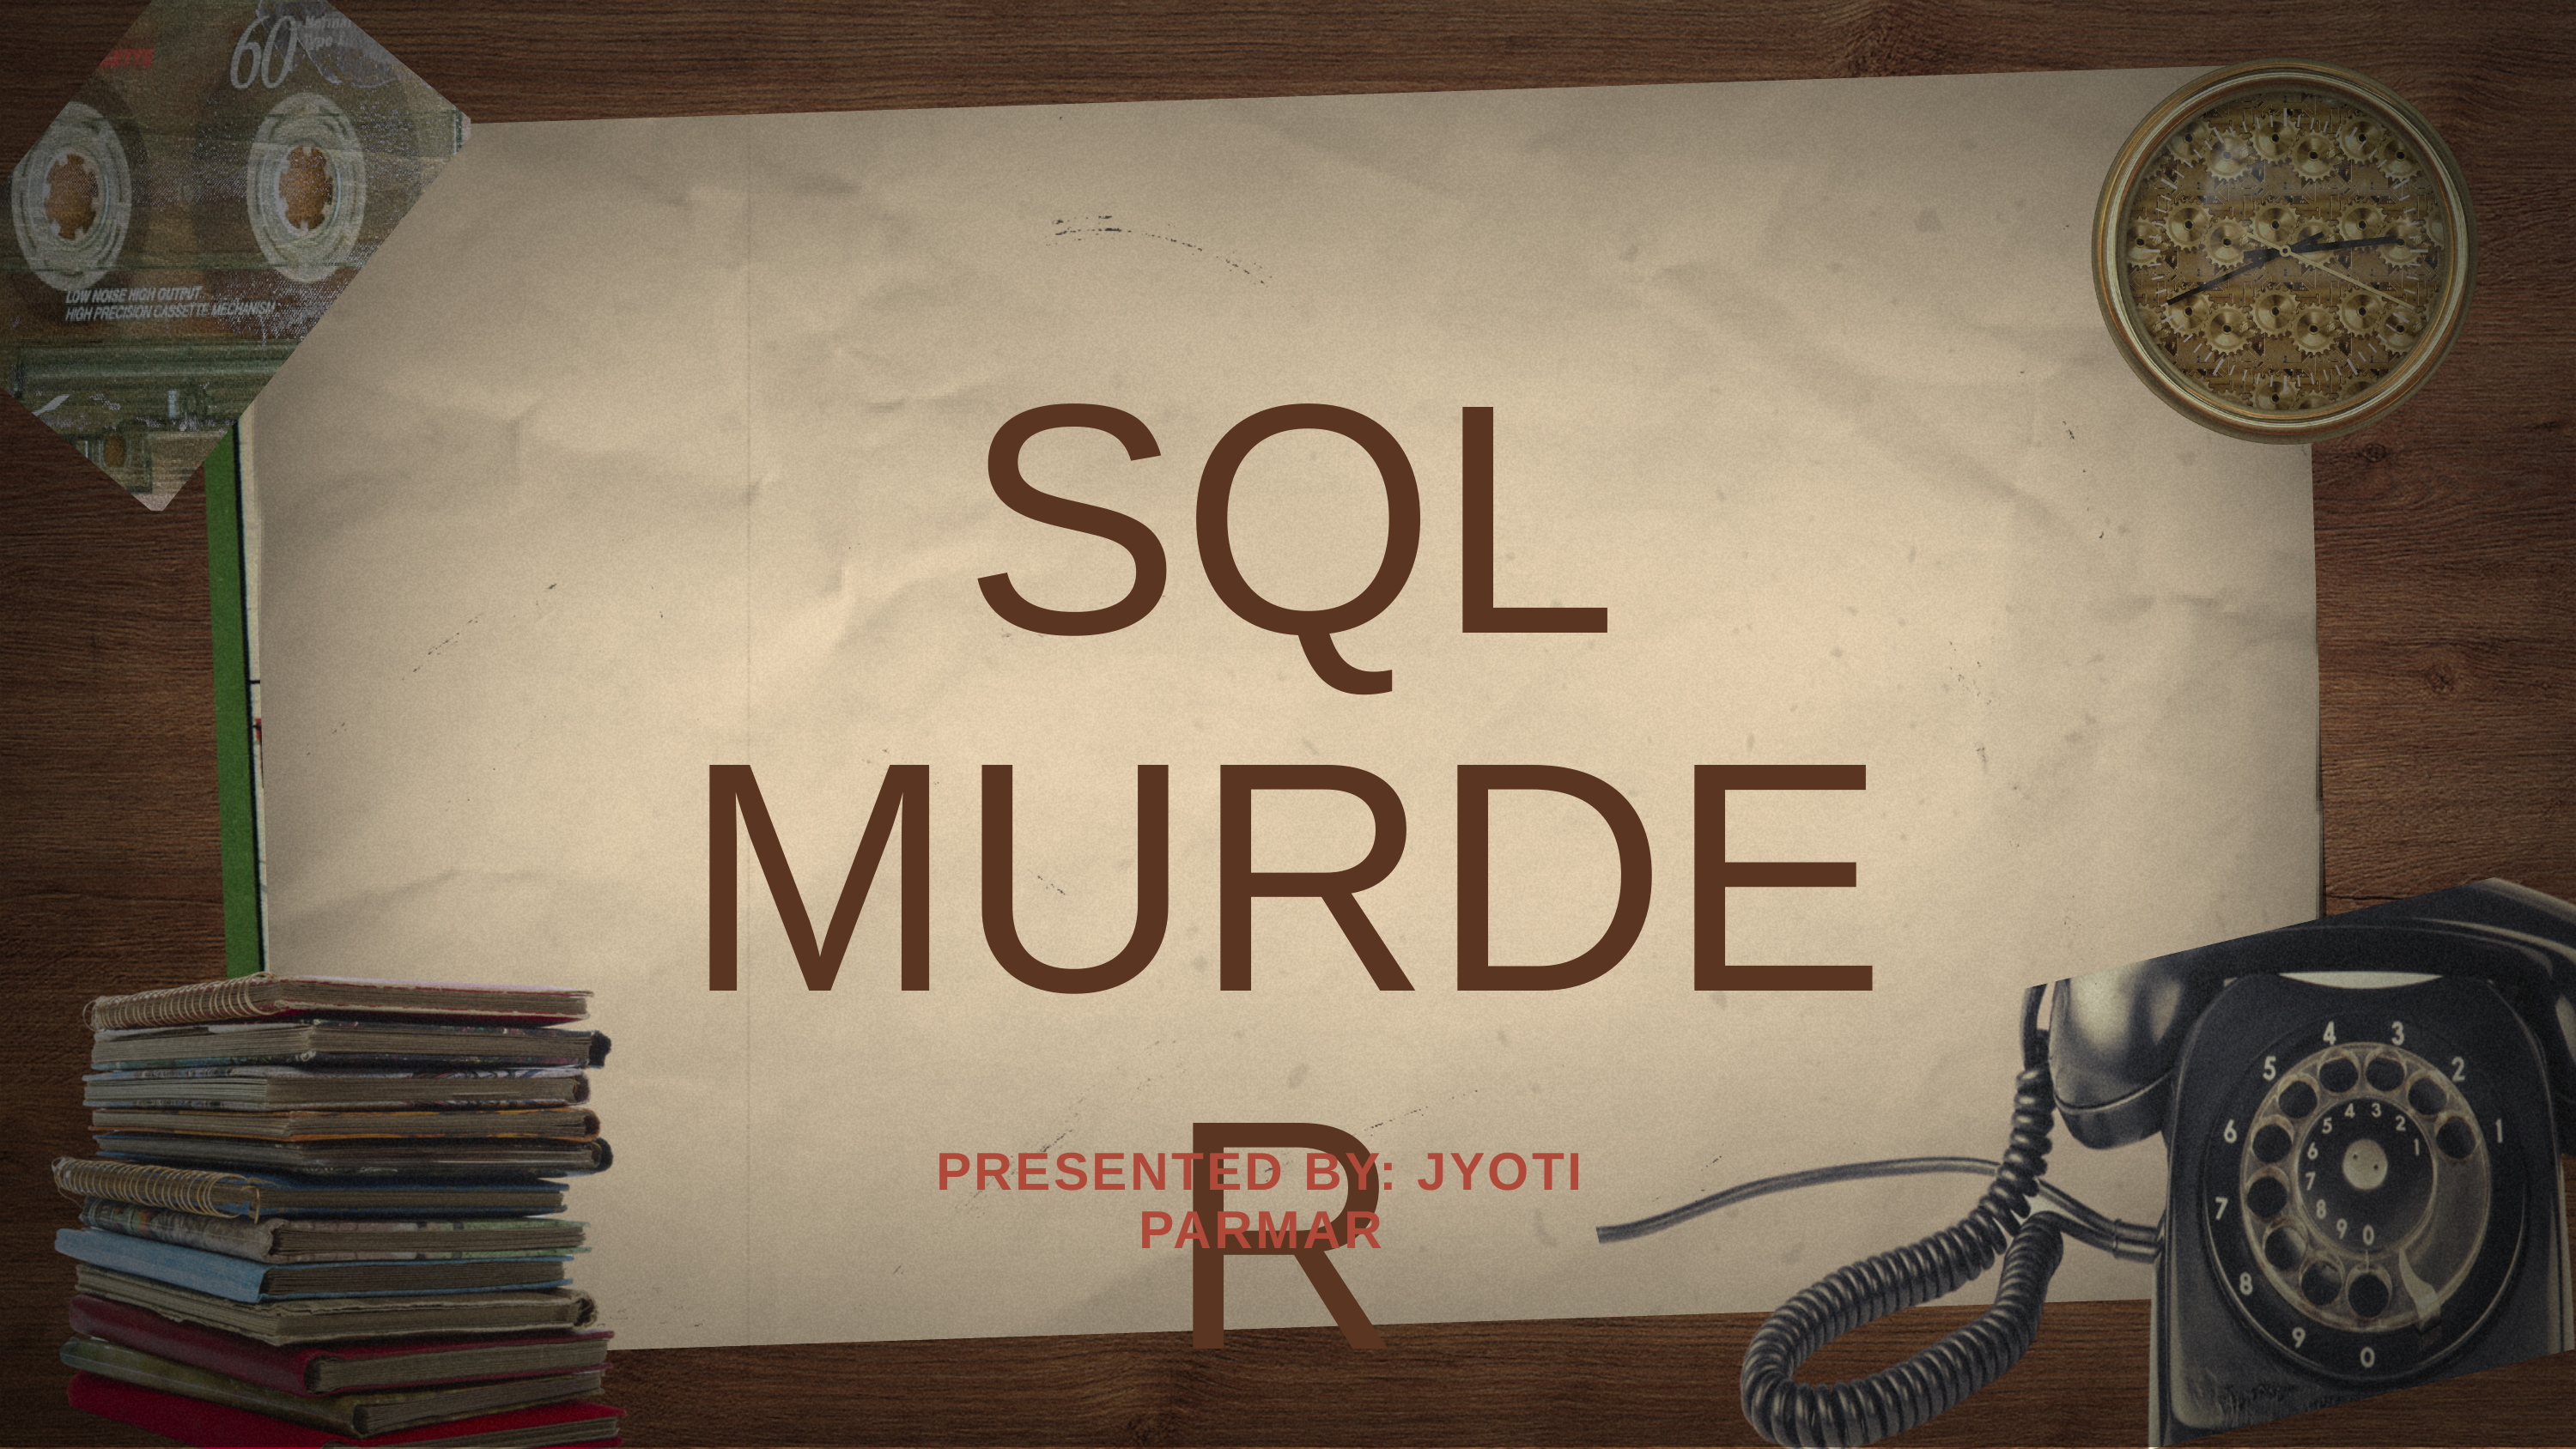

SQL MURDER MYSTERY

PRESENTED BY: JYOTI PARMAR